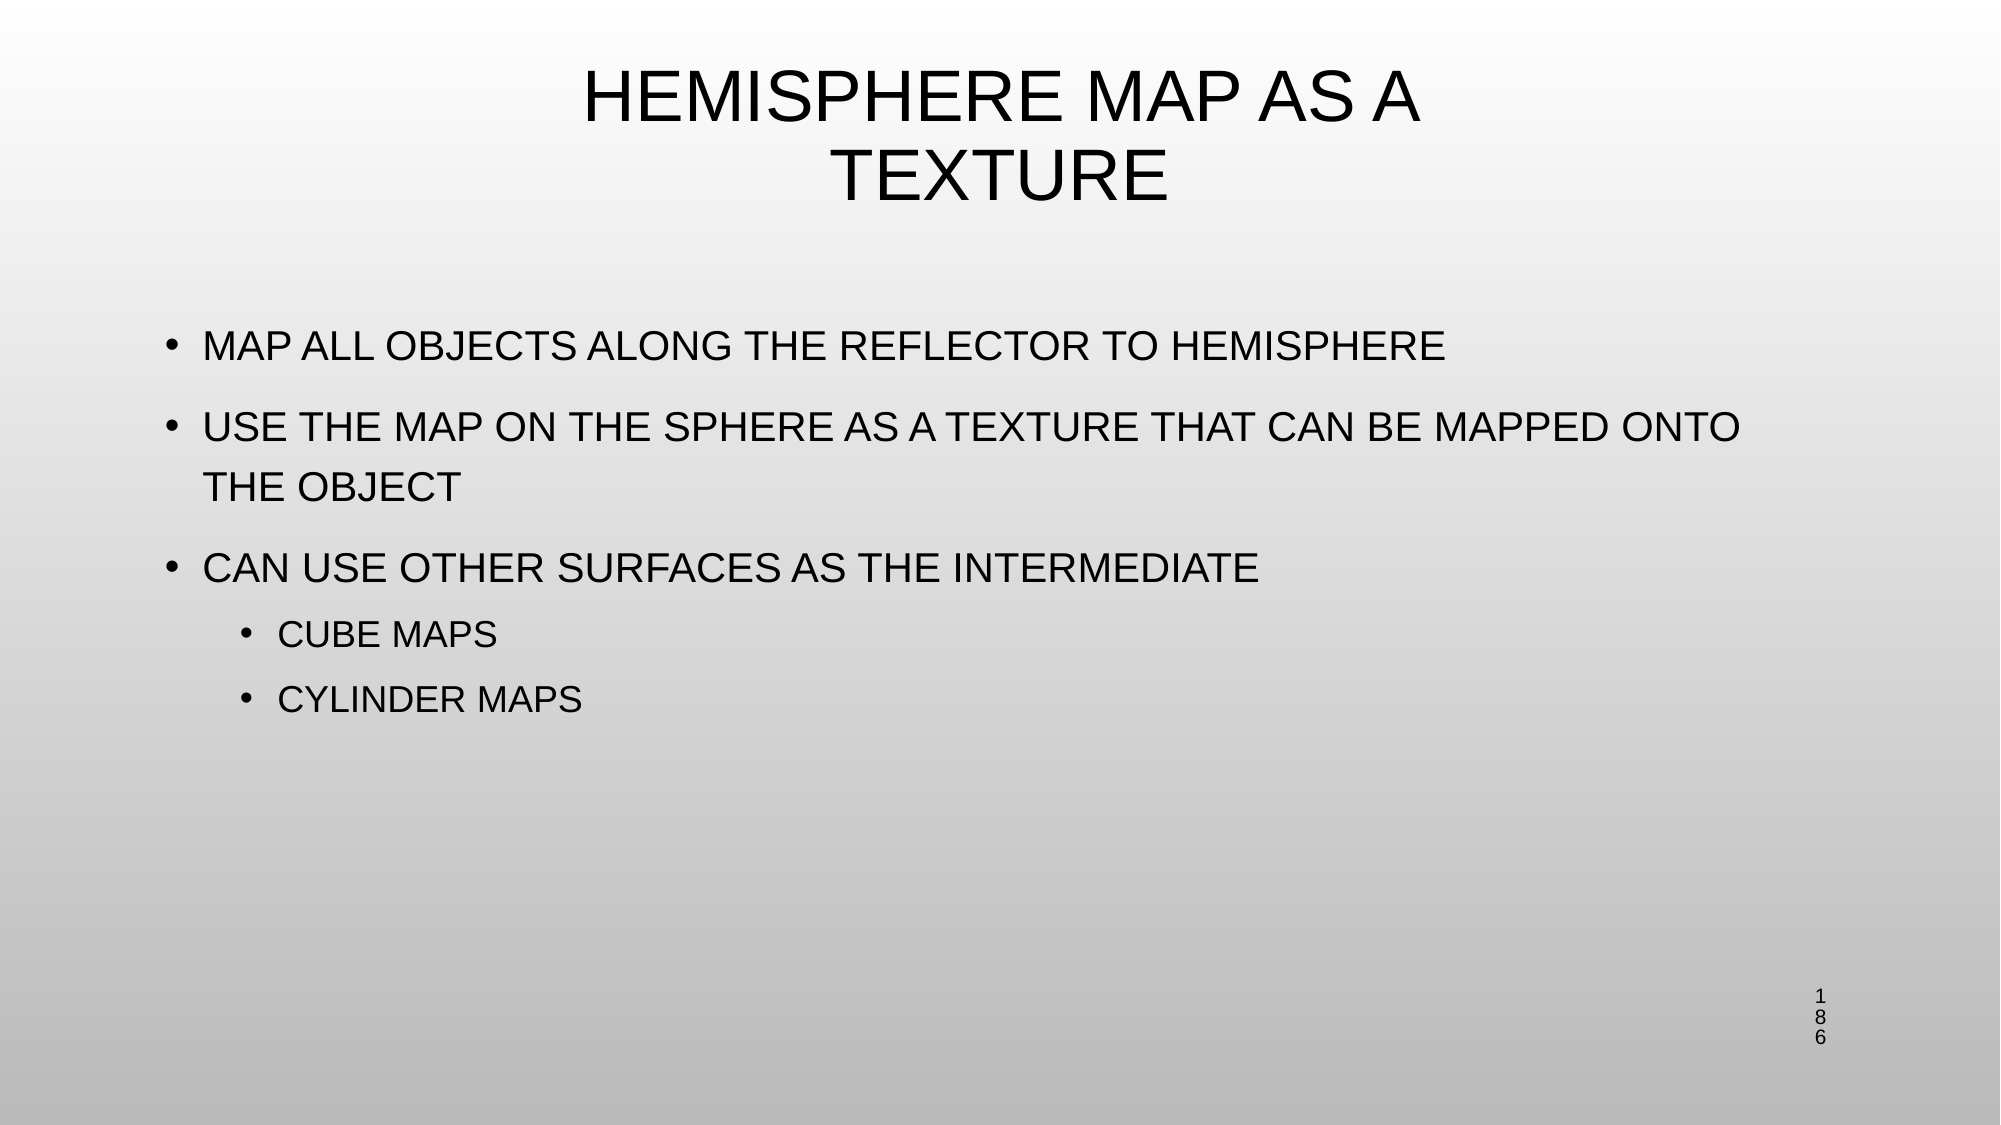

# Hemisphere Map as a Texture
Map all objects along the reflector to hemisphere
Use the map on the sphere as a texture that can be mapped onto the object
Can use other surfaces as the intermediate
Cube maps
Cylinder maps
186